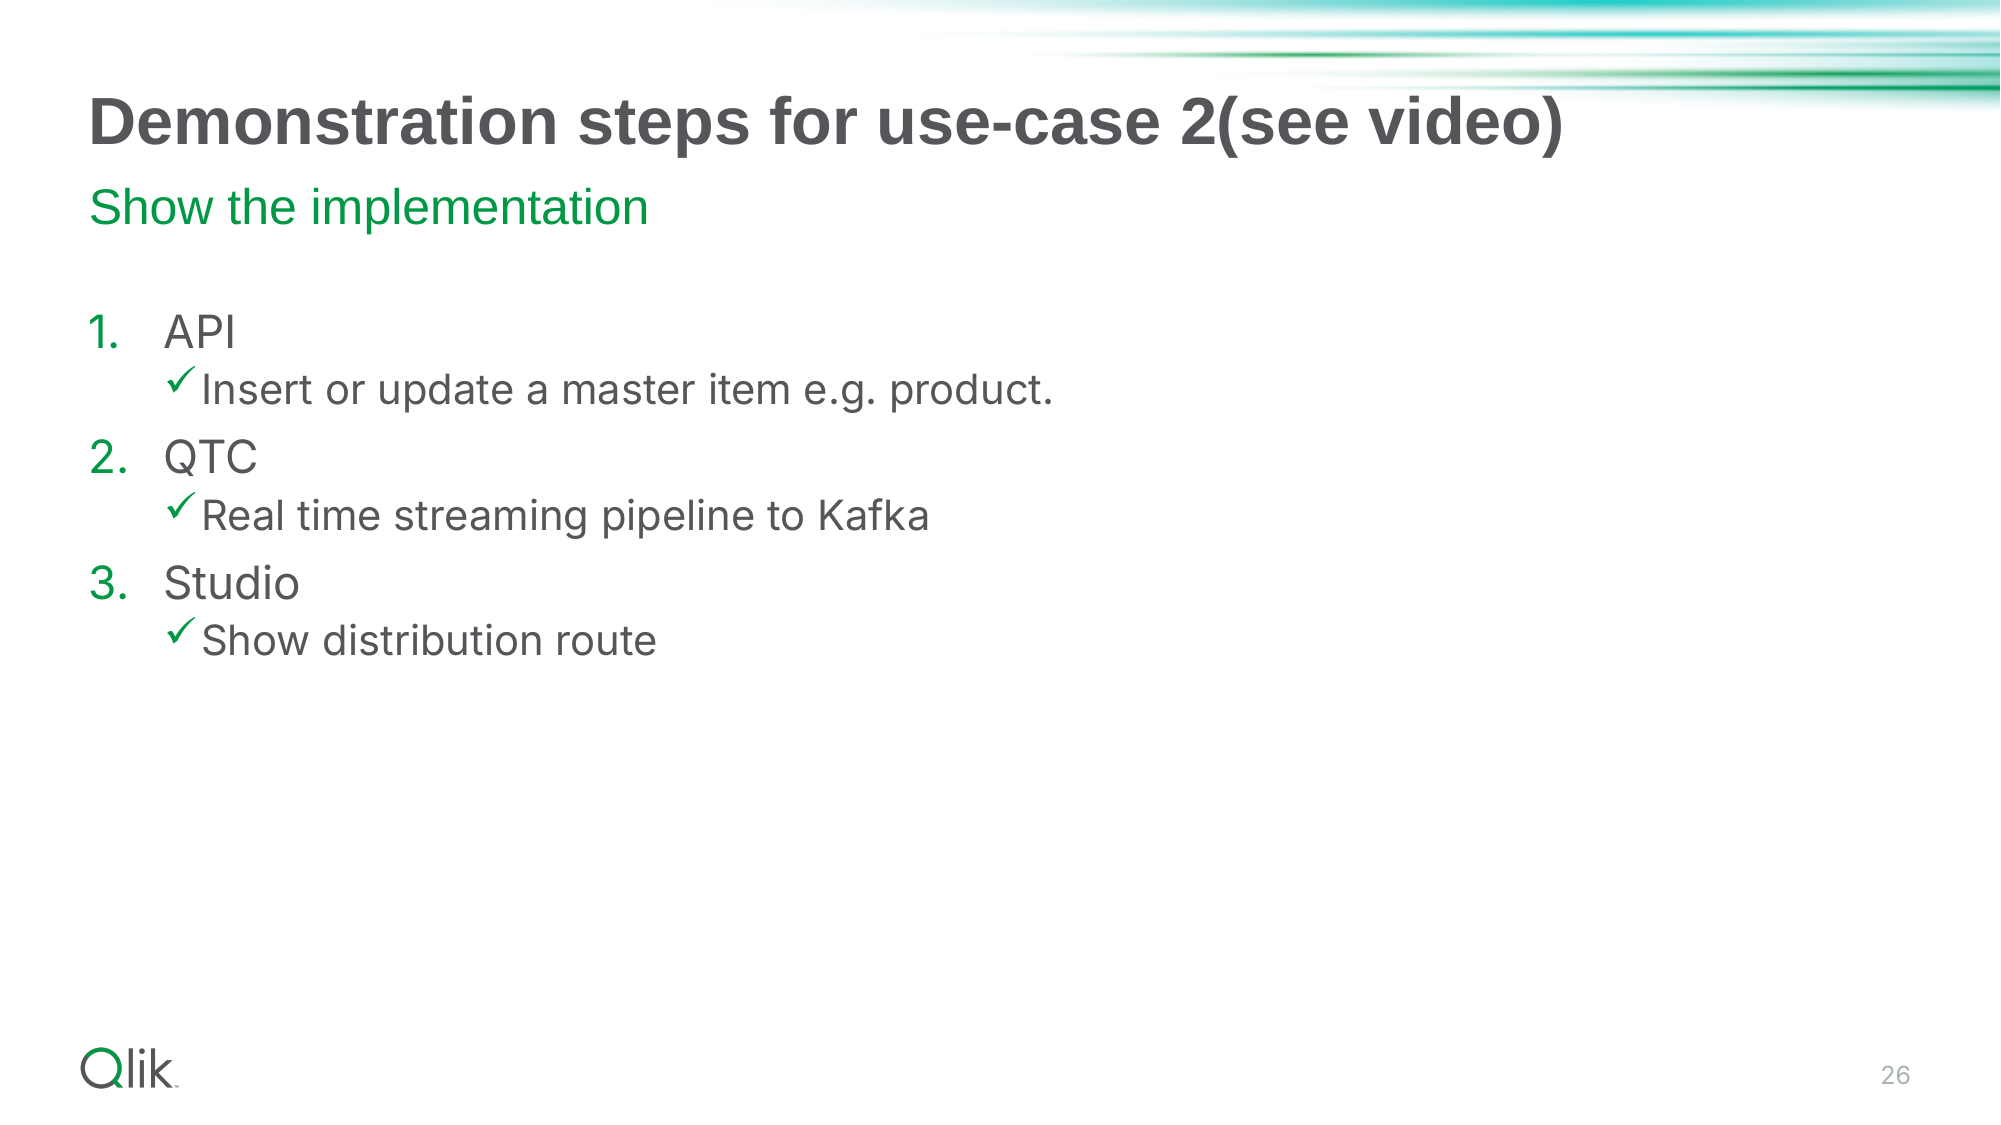

# Demonstration steps for use-case 2(see video)
Show the implementation
API
Insert or update a master item e.g. product.
QTC
Real time streaming pipeline to Kafka
Studio
Show distribution route

26